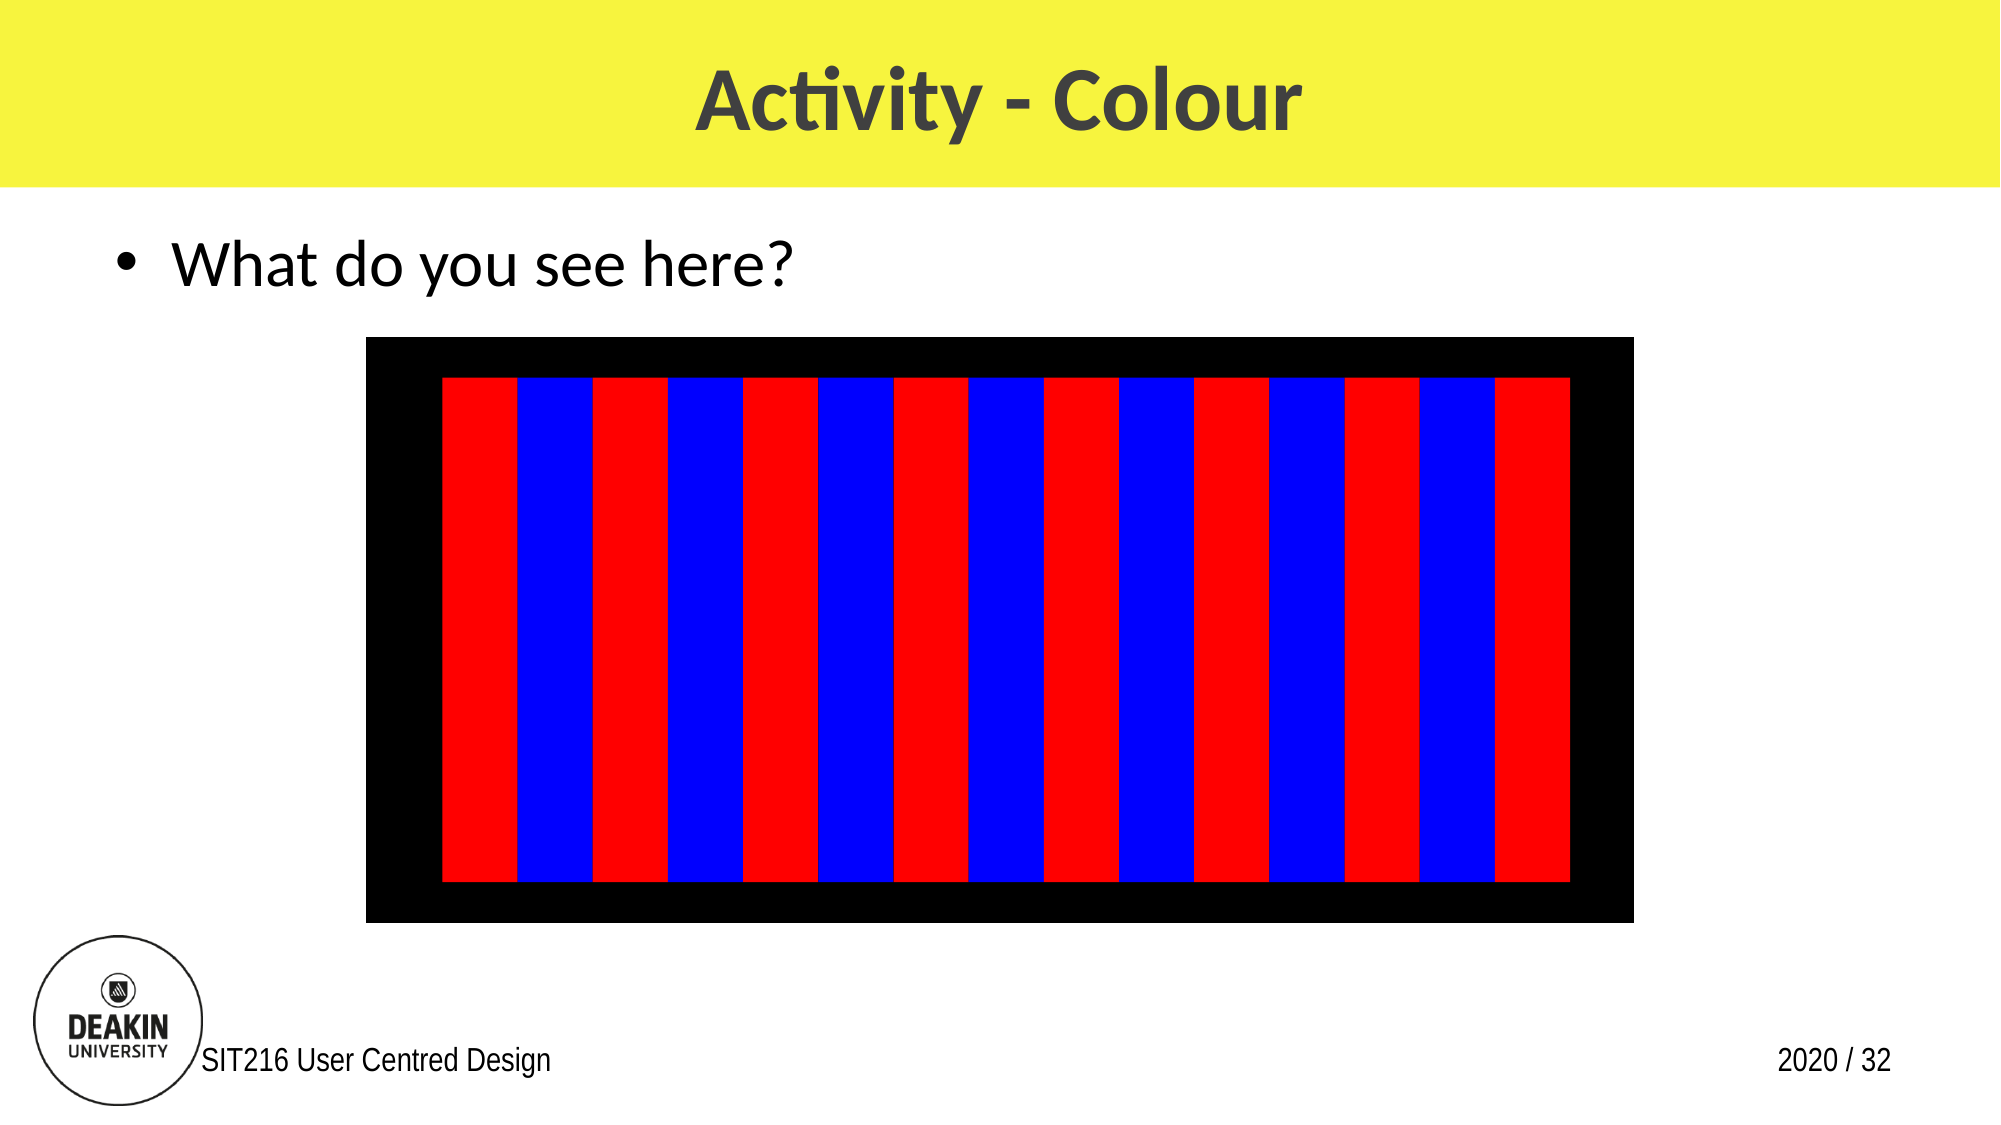

# Activity - Colour
What do you see here?